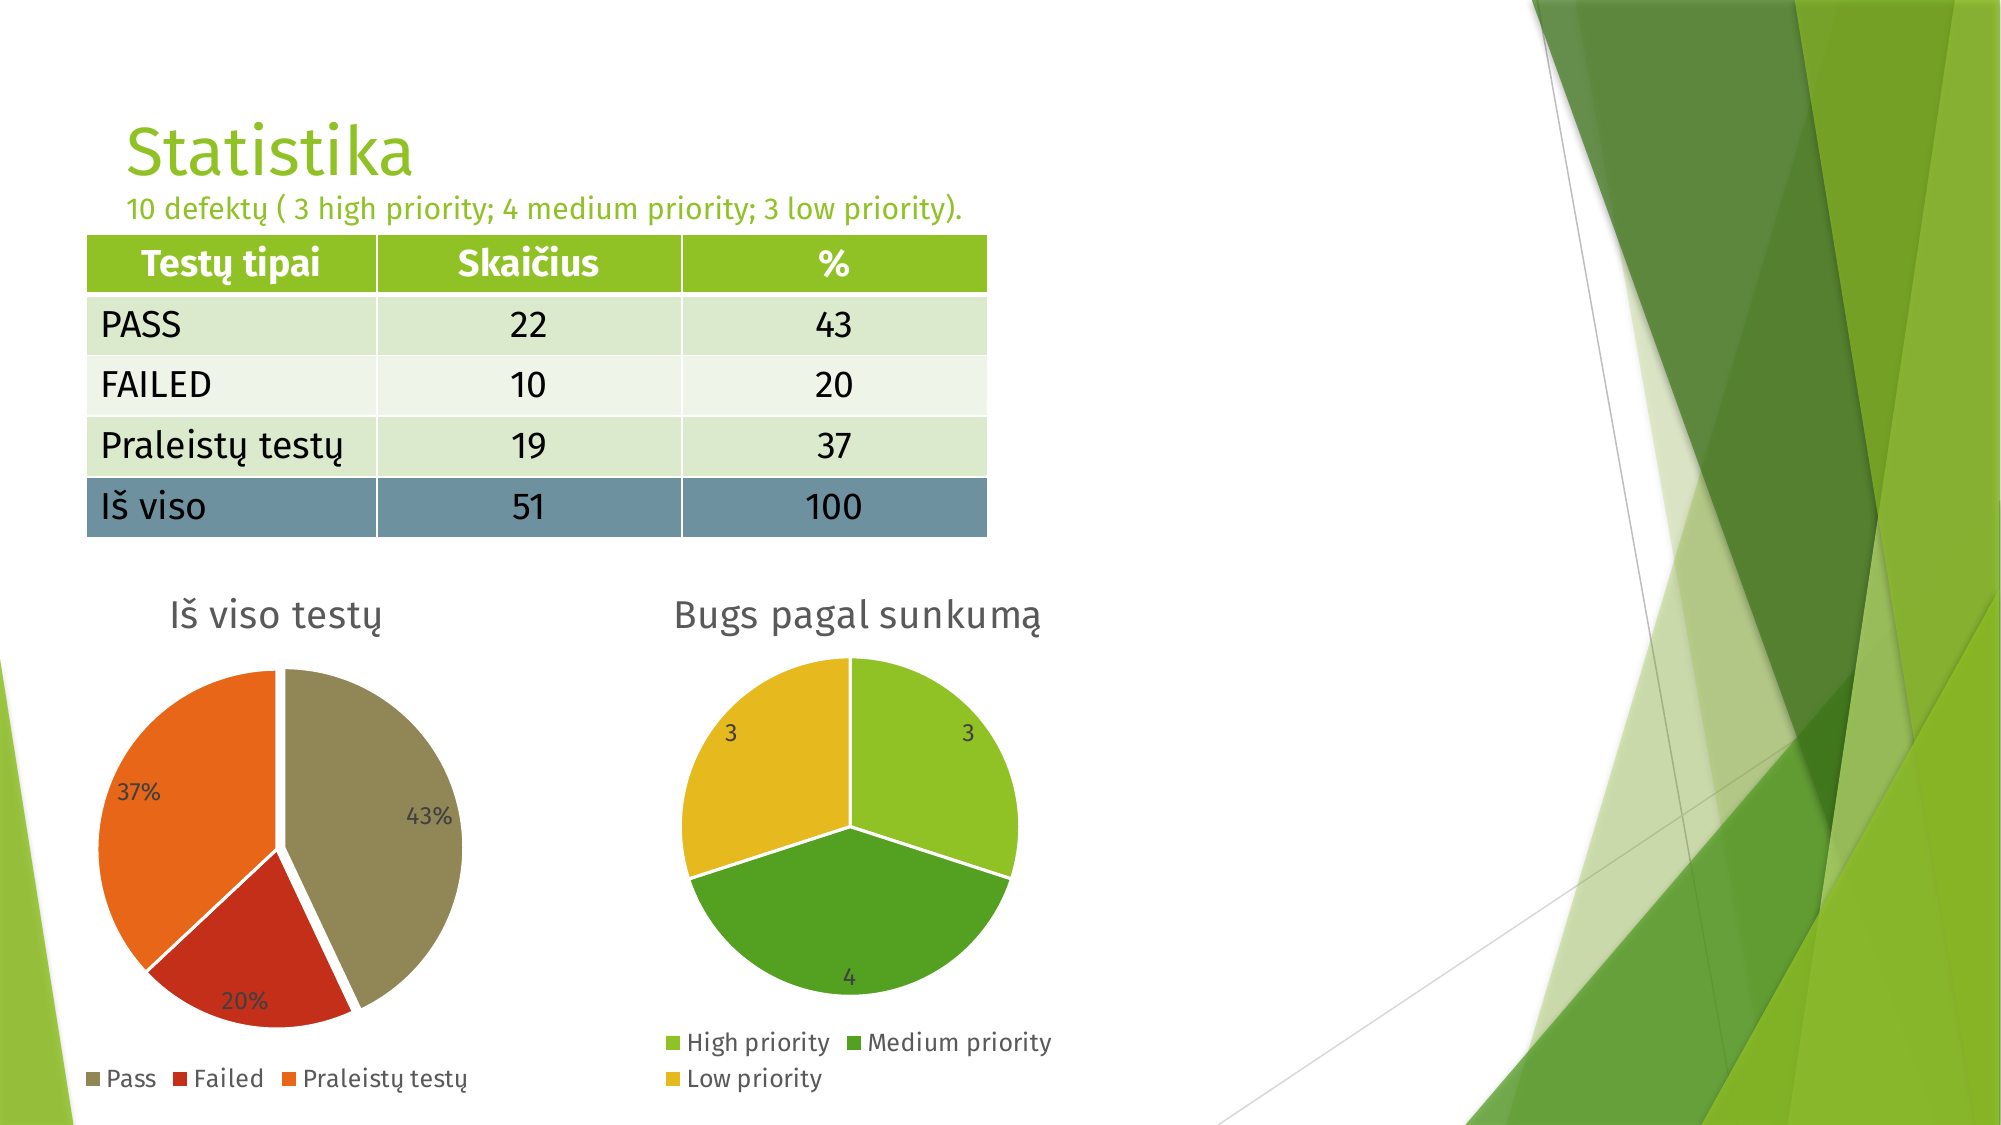

# Statistika 10 defektų ( 3 high priority; 4 medium priority; 3 low priority).
| Testų tipai | Skaičius | % |
| --- | --- | --- |
| PASS | 22 | 43 |
| FAILED | 10 | 20 |
| Praleistų testų | 19 | 37 |
| Iš viso | 51 | 100 |

### Chart:

| Category | Iš viso testų |
|---|---|
| Pass | 0.43 |
| Failed | 0.2 |
| Praleistų testų | 0.37 |

### Chart:

| Category | Bugs pagal sunkumą |
|---|---|
| High priority | 3.0 |
| Medium priority | 4.0 |
| Low priority | 3.0 |